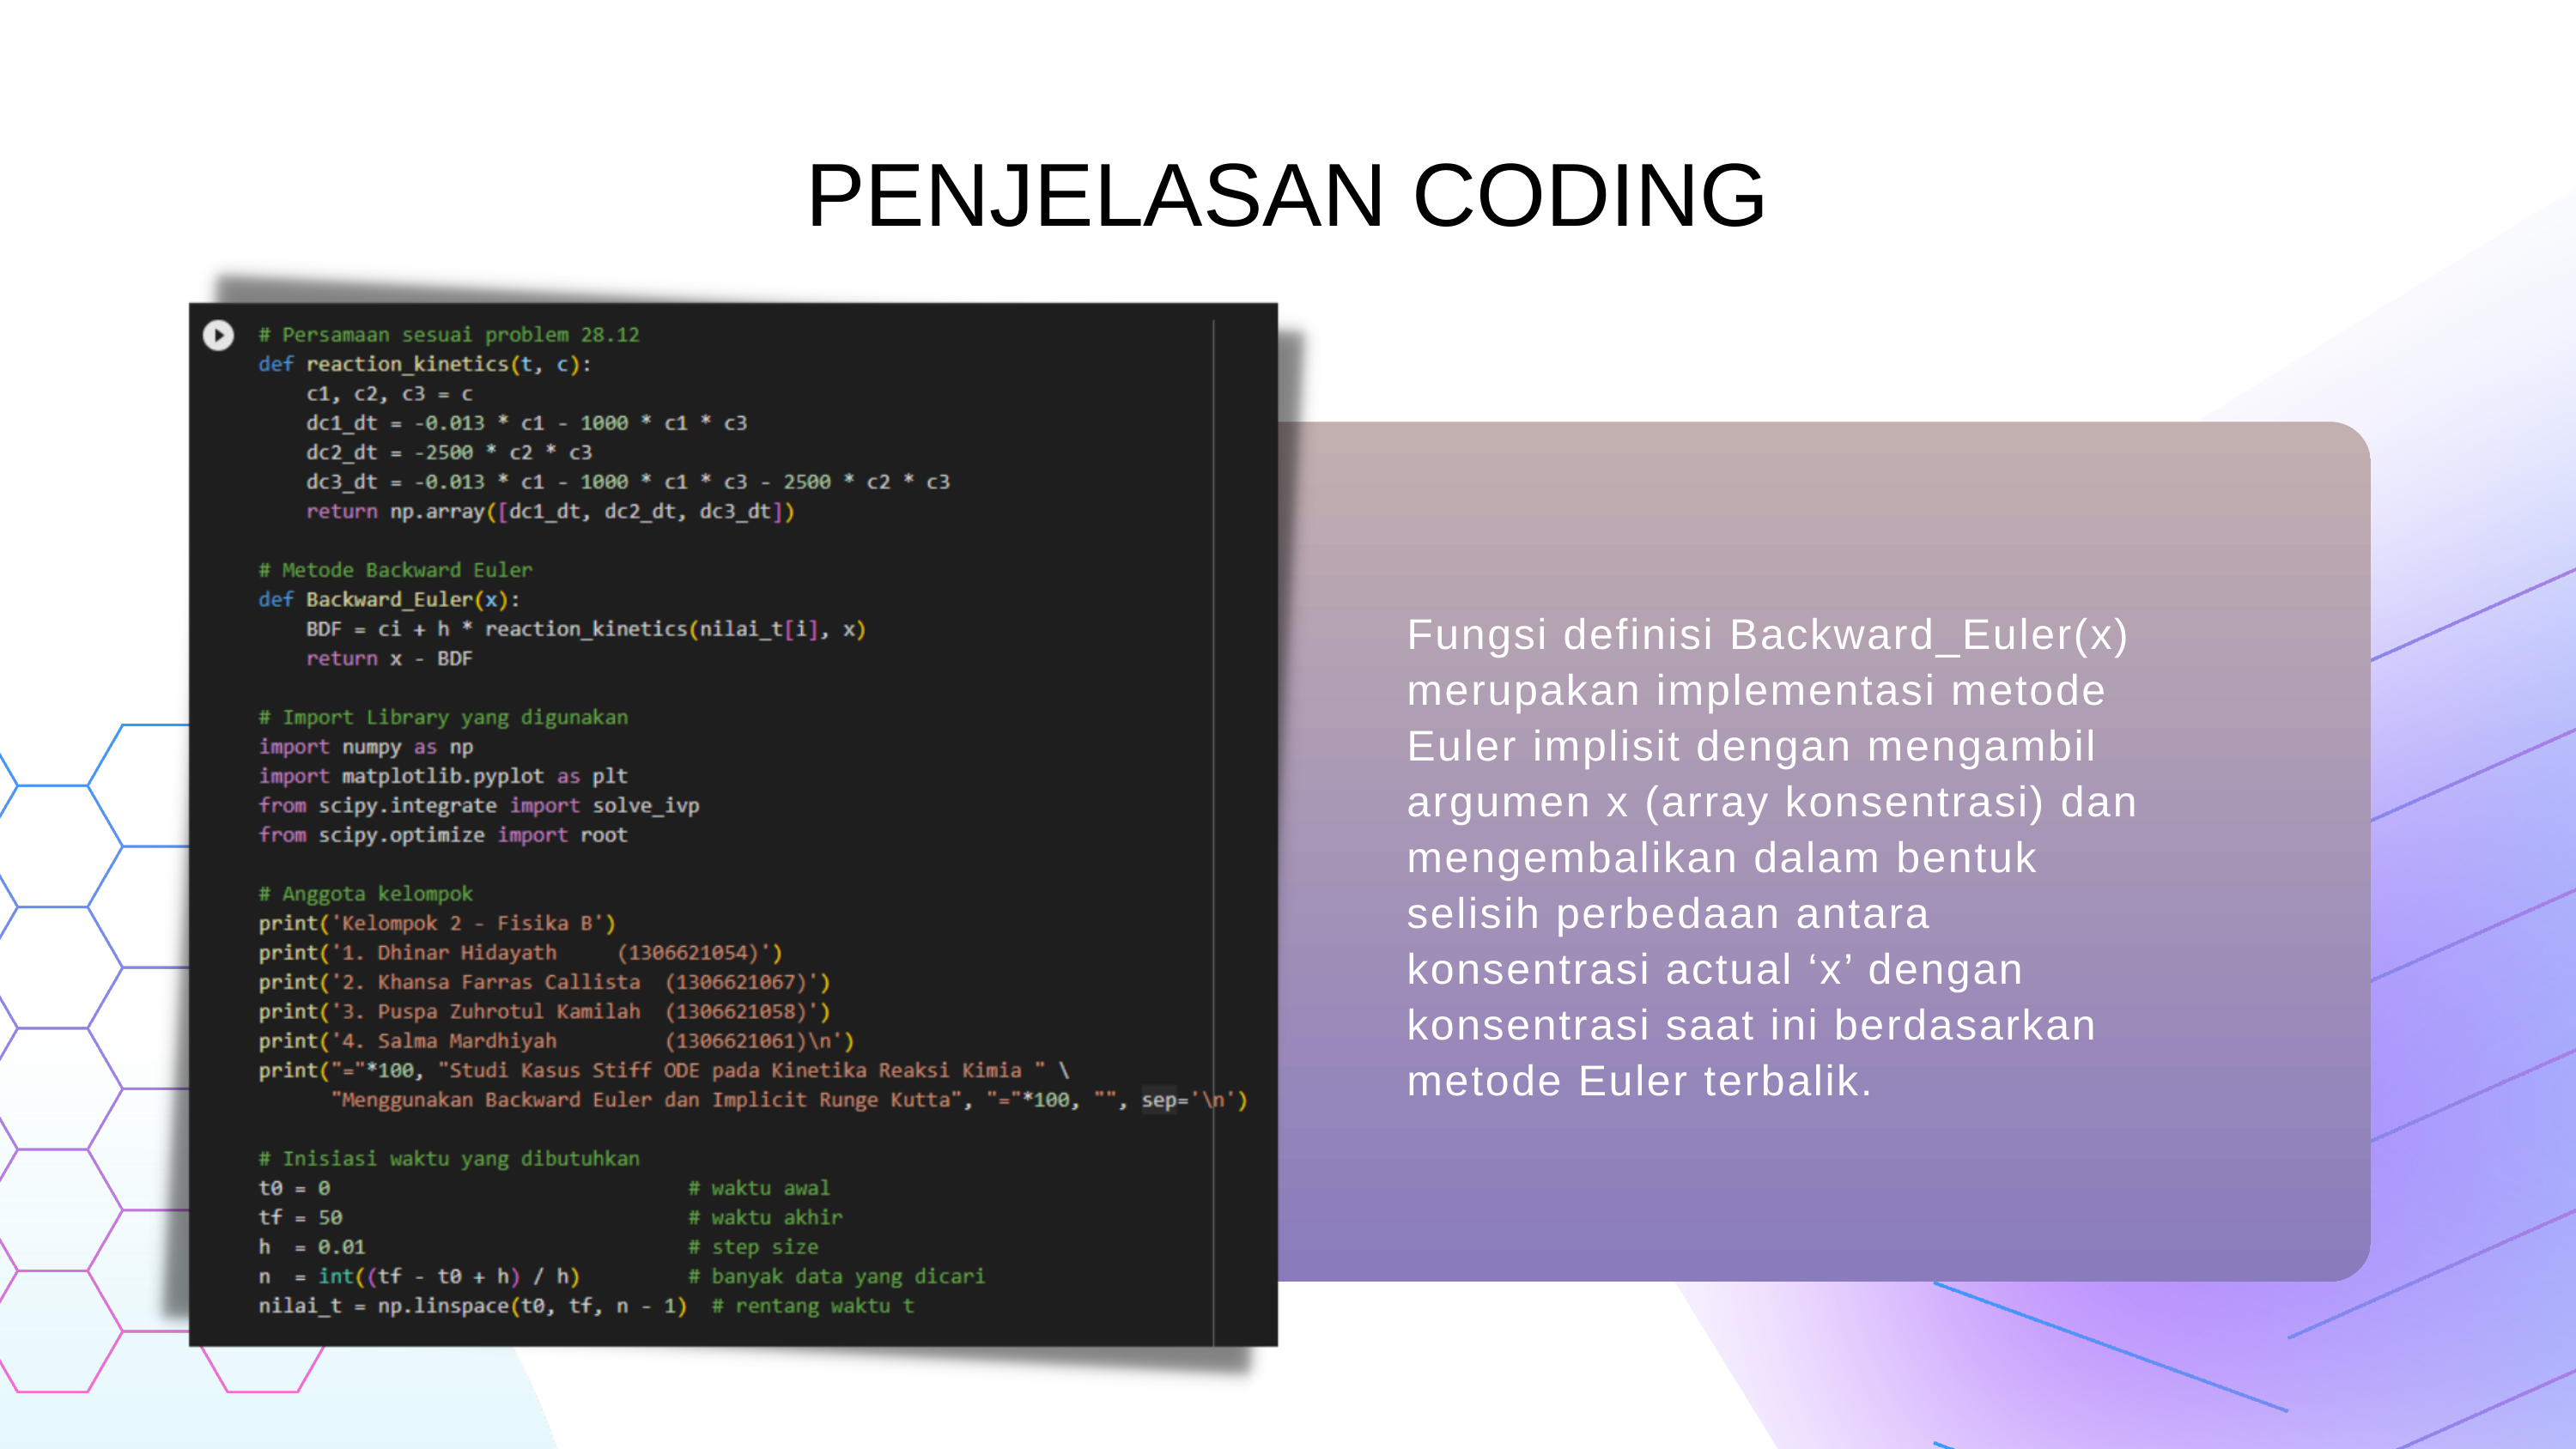

PENJELASAN CODING

Fungsi definisi Backward_Euler(x)  merupakan implementasi metode Euler implisit dengan mengambil argumen x (array konsentrasi) dan mengembalikan dalam bentuk selisih perbedaan antara konsentrasi actual ‘x’ dengan konsentrasi saat ini berdasarkan metode Euler terbalik.